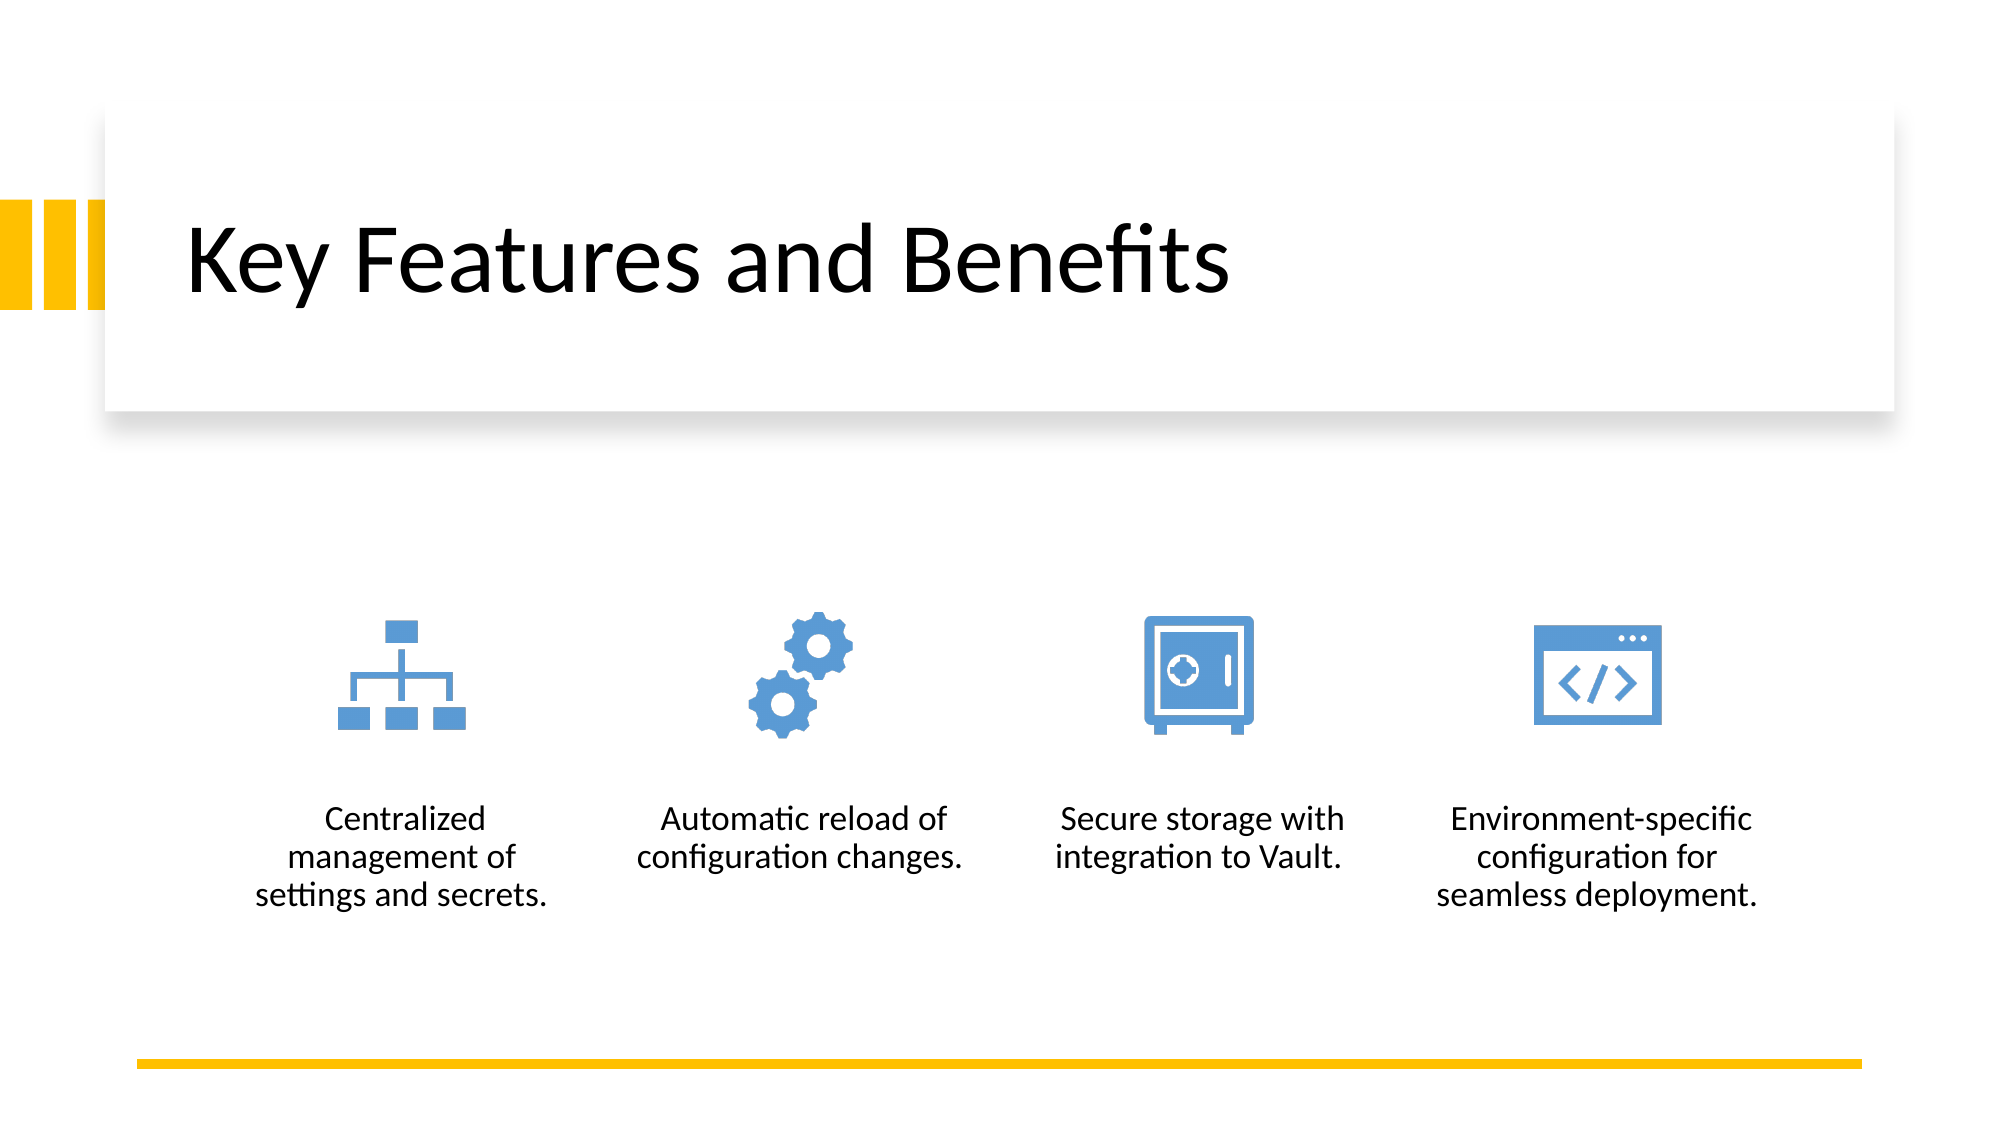

# Key Features and Benefits

 Centralized management of settings and secrets.
 Automatic reload of configuration changes.
 Secure storage with integration to Vault.
 Environment-specific configuration for seamless deployment.